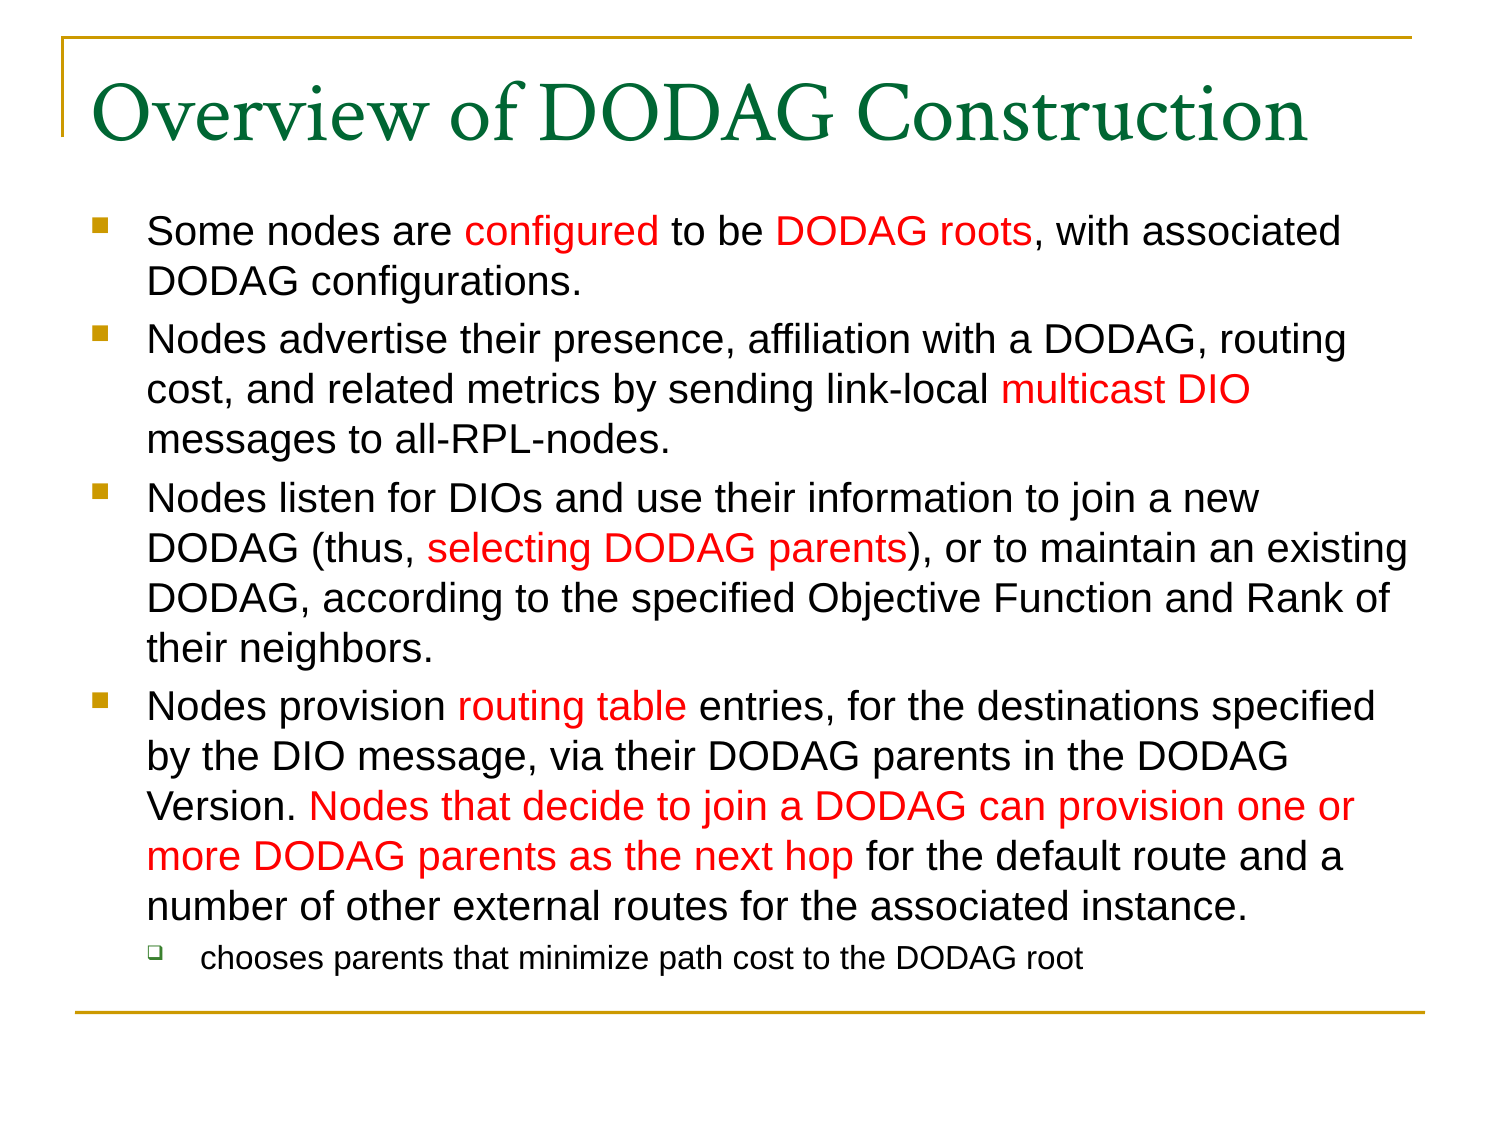

# Overview of DODAG Construction
Some nodes are configured to be DODAG roots, with associated DODAG configurations.
Nodes advertise their presence, affiliation with a DODAG, routing cost, and related metrics by sending link-local multicast DIO messages to all-RPL-nodes.
Nodes listen for DIOs and use their information to join a new DODAG (thus, selecting DODAG parents), or to maintain an existing DODAG, according to the specified Objective Function and Rank of their neighbors.
Nodes provision routing table entries, for the destinations specified by the DIO message, via their DODAG parents in the DODAG Version. Nodes that decide to join a DODAG can provision one or more DODAG parents as the next hop for the default route and a number of other external routes for the associated instance.
chooses parents that minimize path cost to the DODAG root